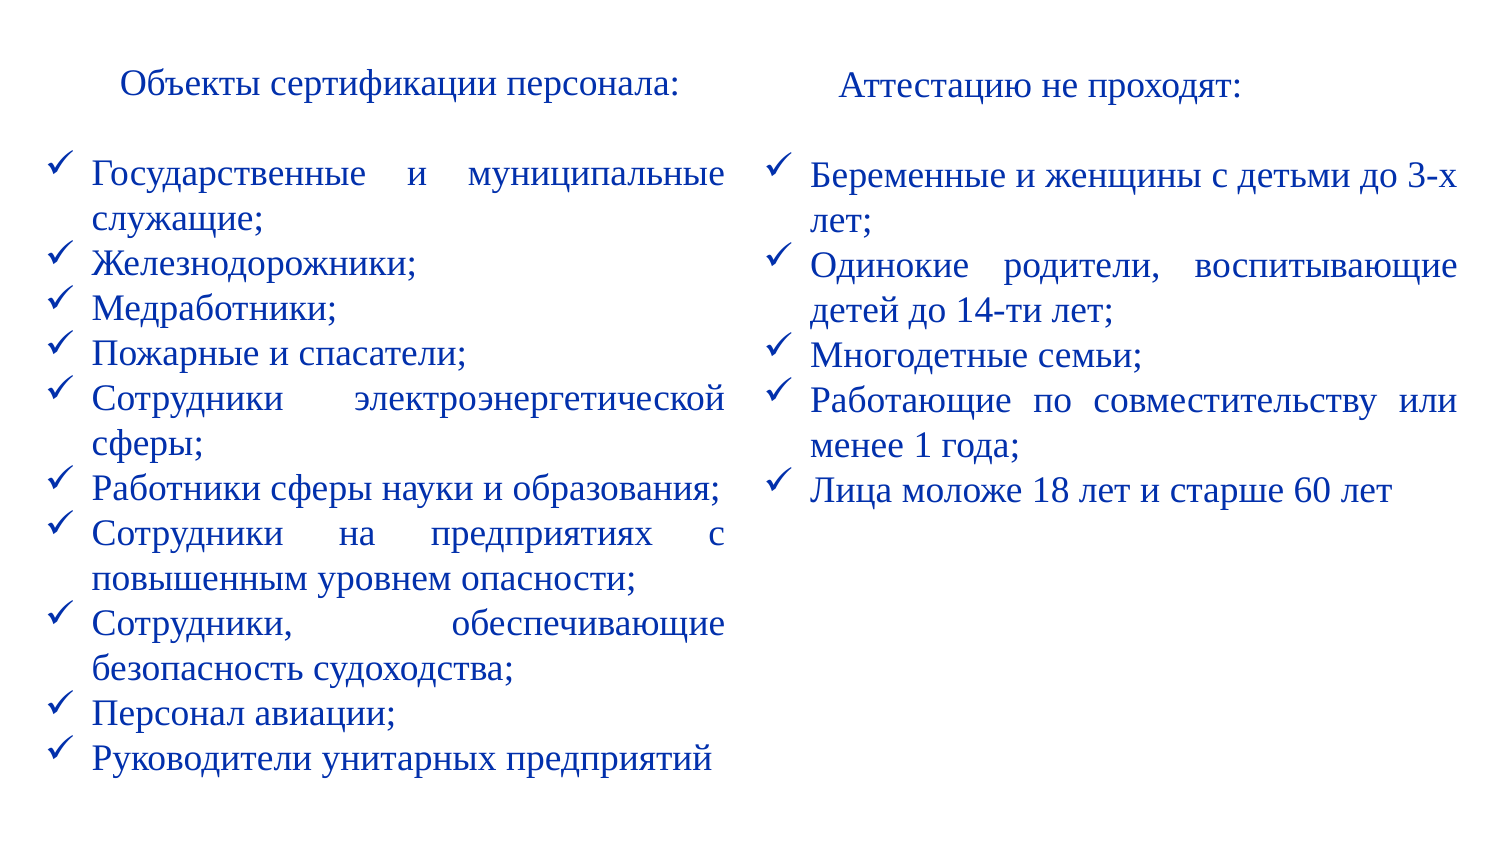

Объекты сертификации персонала:

Государственные и муниципальные служащие;
Железнодорожники;
Медработники;
Пожарные и спасатели;
Сотрудники электроэнергетической сферы;
Работники сферы науки и образования;
Сотрудники на предприятиях с повышенным уровнем опасности;
Сотрудники, обеспечивающие безопасность судоходства;
Персонал авиации;
Руководители унитарных предприятий
Аттестацию не проходят:

Беременные и женщины с детьми до 3-х лет;
Одинокие родители, воспитывающие детей до 14-ти лет;
Многодетные семьи;
Работающие по совместительству или менее 1 года;
Лица моложе 18 лет и старше 60 лет
Благодарю за внимание!